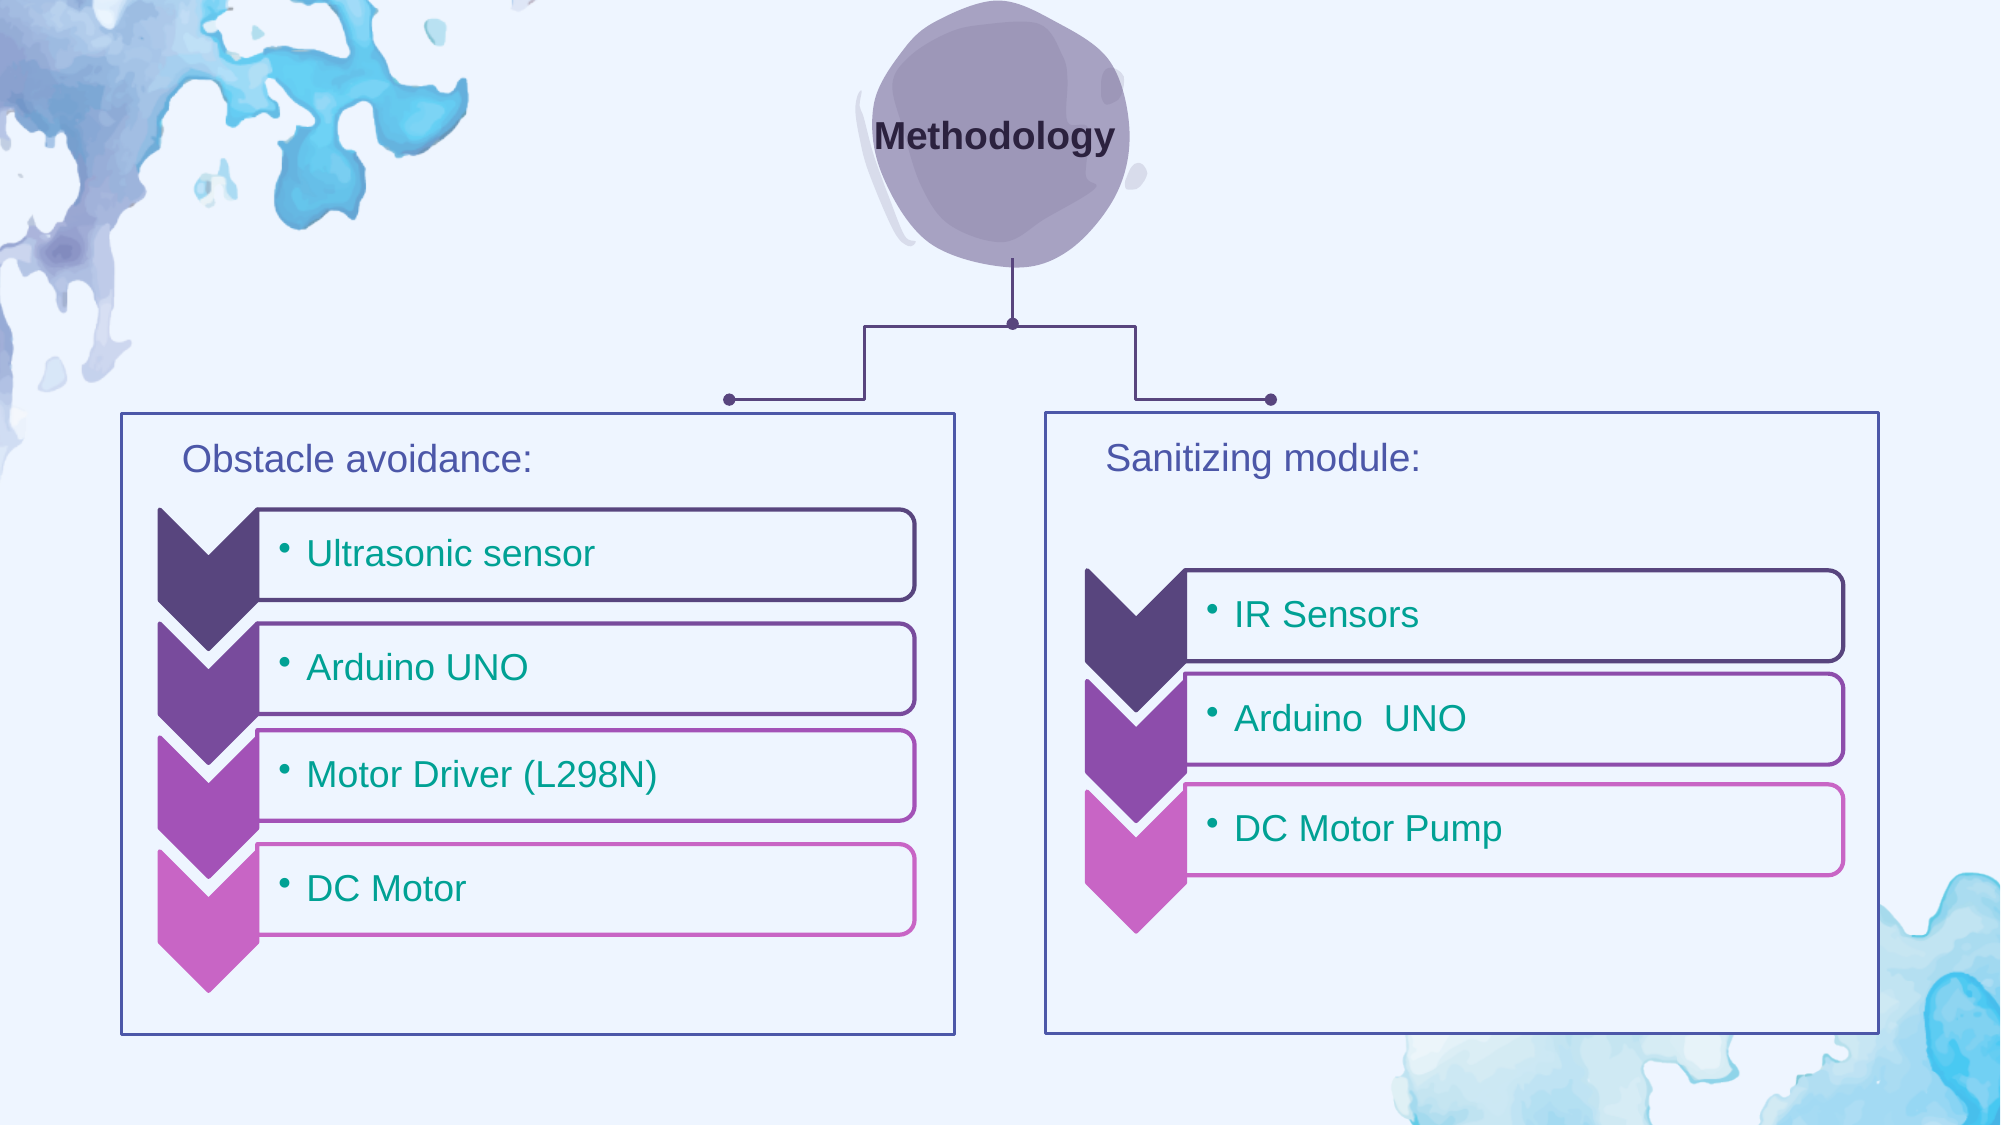

Sanitizing module:

Methodology
Obstacle avoidance:

Ultrasonic sensor

Arduino UNO

Motor Driver (L298N)

DC Motor

IR Sensors

Arduino  UNO

DC Motor Pump